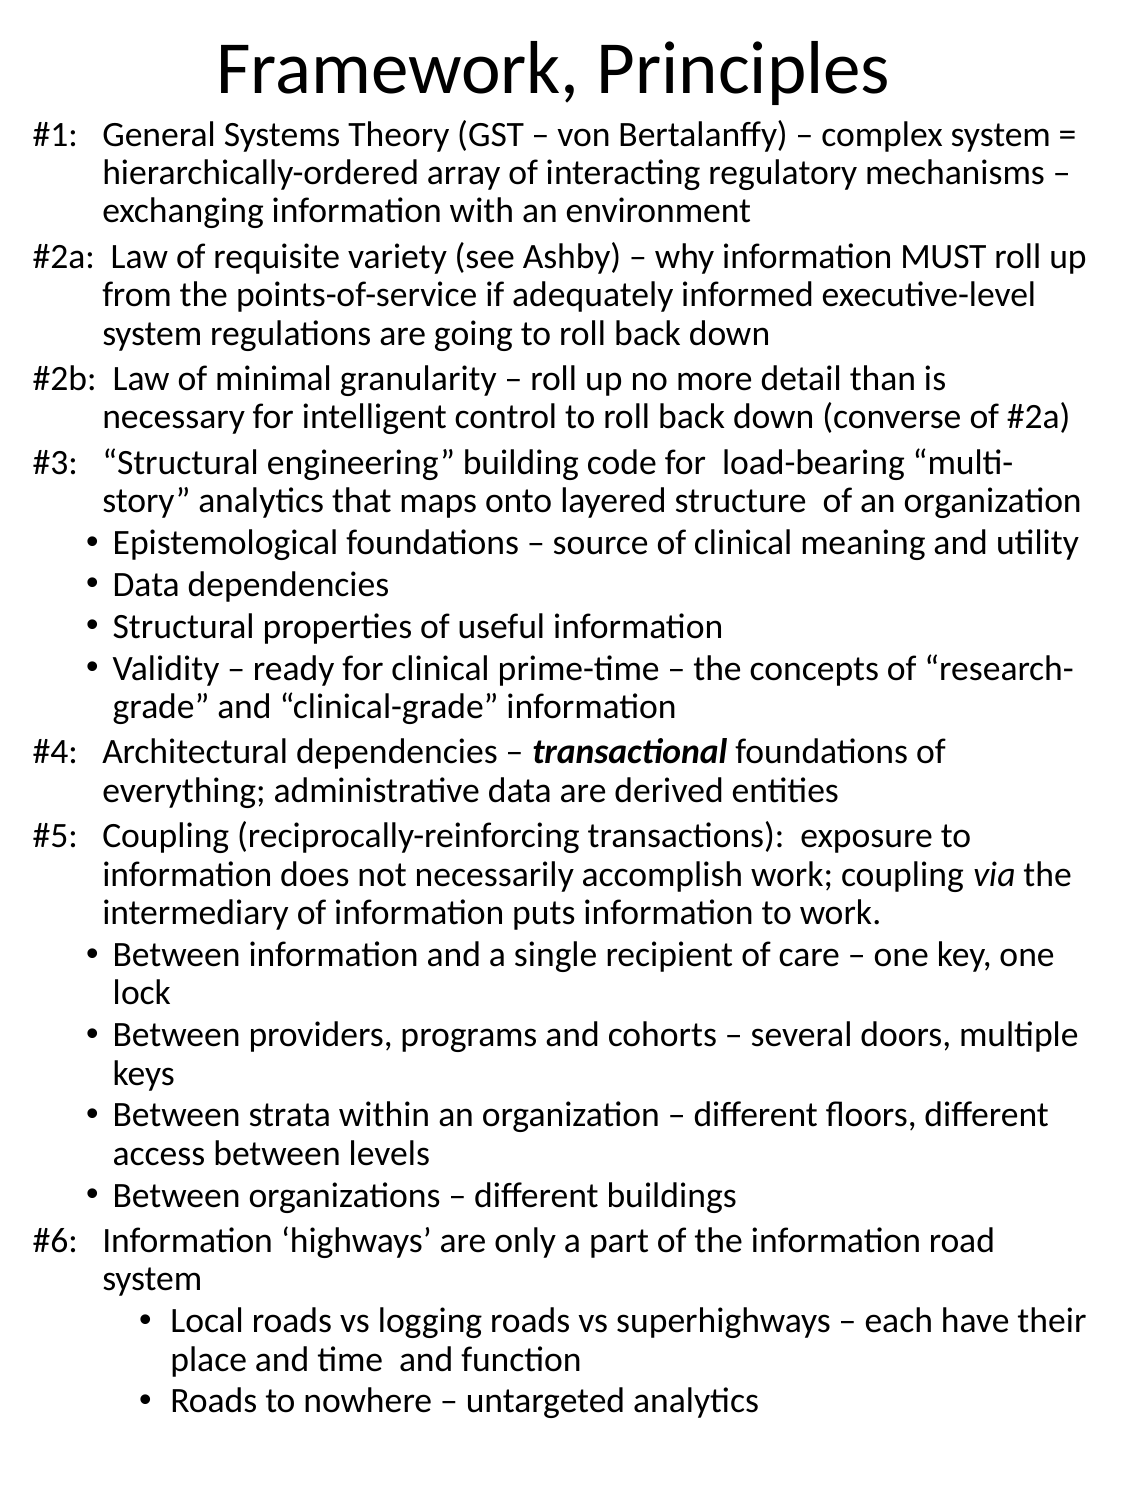

# Framework, Principles
#1:	General Systems Theory (GST – von Bertalanffy) – complex system = hierarchically-ordered array of interacting regulatory mechanisms – exchanging information with an environment
#2a:  Law of requisite variety (see Ashby) – why information MUST roll up from the points-of-service if adequately informed executive-level system regulations are going to roll back down
#2b:  Law of minimal granularity – roll up no more detail than is necessary for intelligent control to roll back down (converse of #2a)
#3: 	“Structural engineering” building code for  load-bearing “multi-story” analytics that maps onto layered structure  of an organization
Epistemological foundations – source of clinical meaning and utility
Data dependencies
Structural properties of useful information
Validity – ready for clinical prime-time – the concepts of “research-grade” and “clinical-grade” information
#4:	Architectural dependencies – transactional foundations of everything; administrative data are derived entities
#5: 	Coupling (reciprocally-reinforcing transactions):  exposure to information does not necessarily accomplish work; coupling via the intermediary of information puts information to work.
Between information and a single recipient of care – one key, one lock
Between providers, programs and cohorts – several doors, multiple keys
Between strata within an organization – different floors, different access between levels
Between organizations – different buildings
#6: 	Information ‘highways’ are only a part of the information road system
Local roads vs logging roads vs superhighways – each have their place and time  and function
Roads to nowhere – untargeted analytics